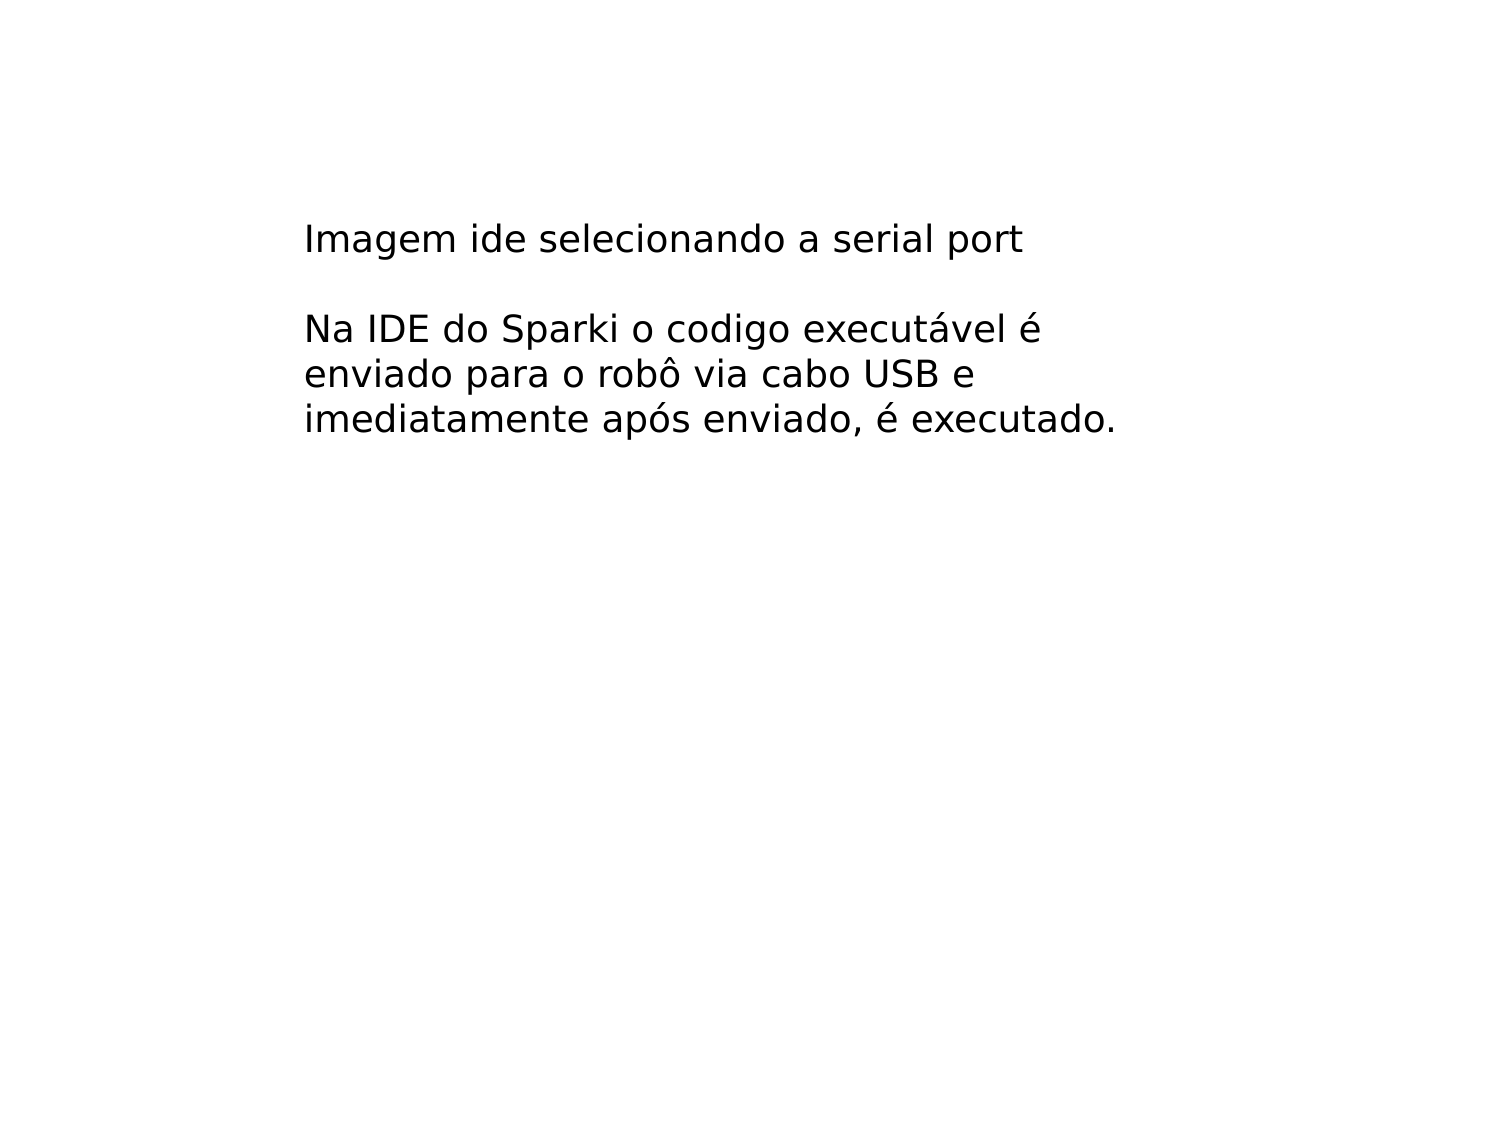

Imagem ide selecionando a serial port

Na IDE do Sparki o codigo executável é enviado para o robô via cabo USB e imediatamente após enviado, é executado.